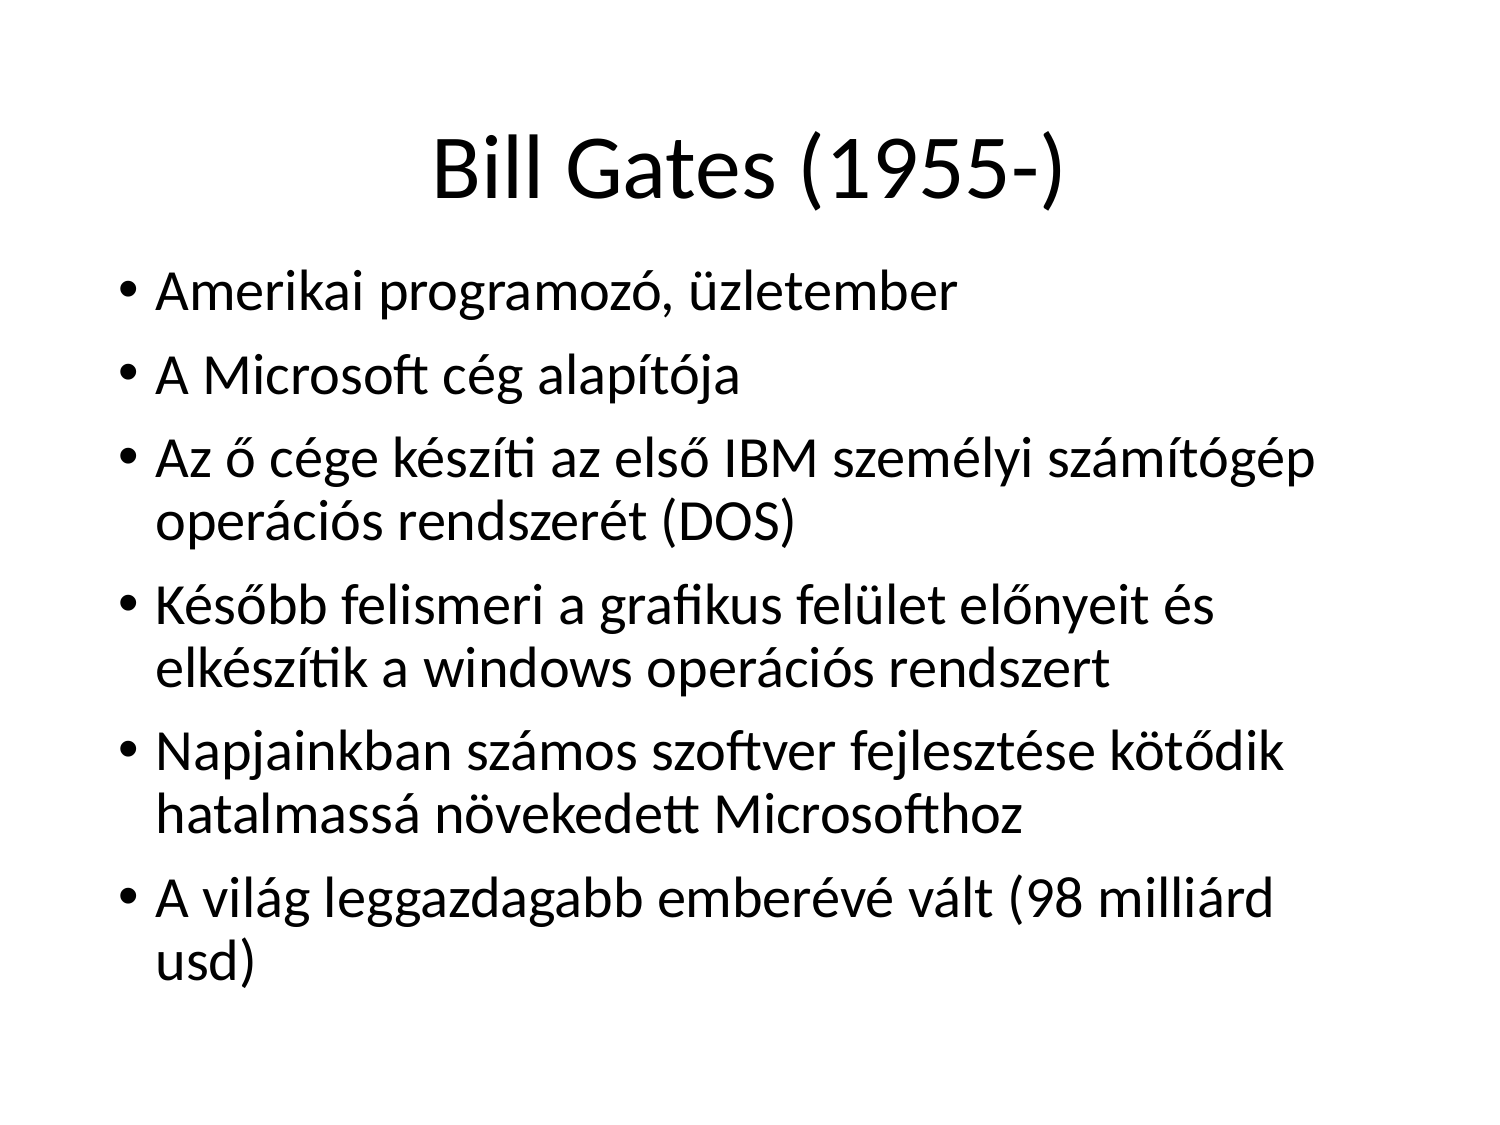

# Bill Gates (1955-)
Amerikai programozó, üzletember
A Microsoft cég alapítója
Az ő cége készíti az első IBM személyi számítógép operációs rendszerét (DOS)
Később felismeri a grafikus felület előnyeit és elkészítik a windows operációs rendszert
Napjainkban számos szoftver fejlesztése kötődik hatalmassá növekedett Microsofthoz
A világ leggazdagabb emberévé vált (98 milliárd usd)